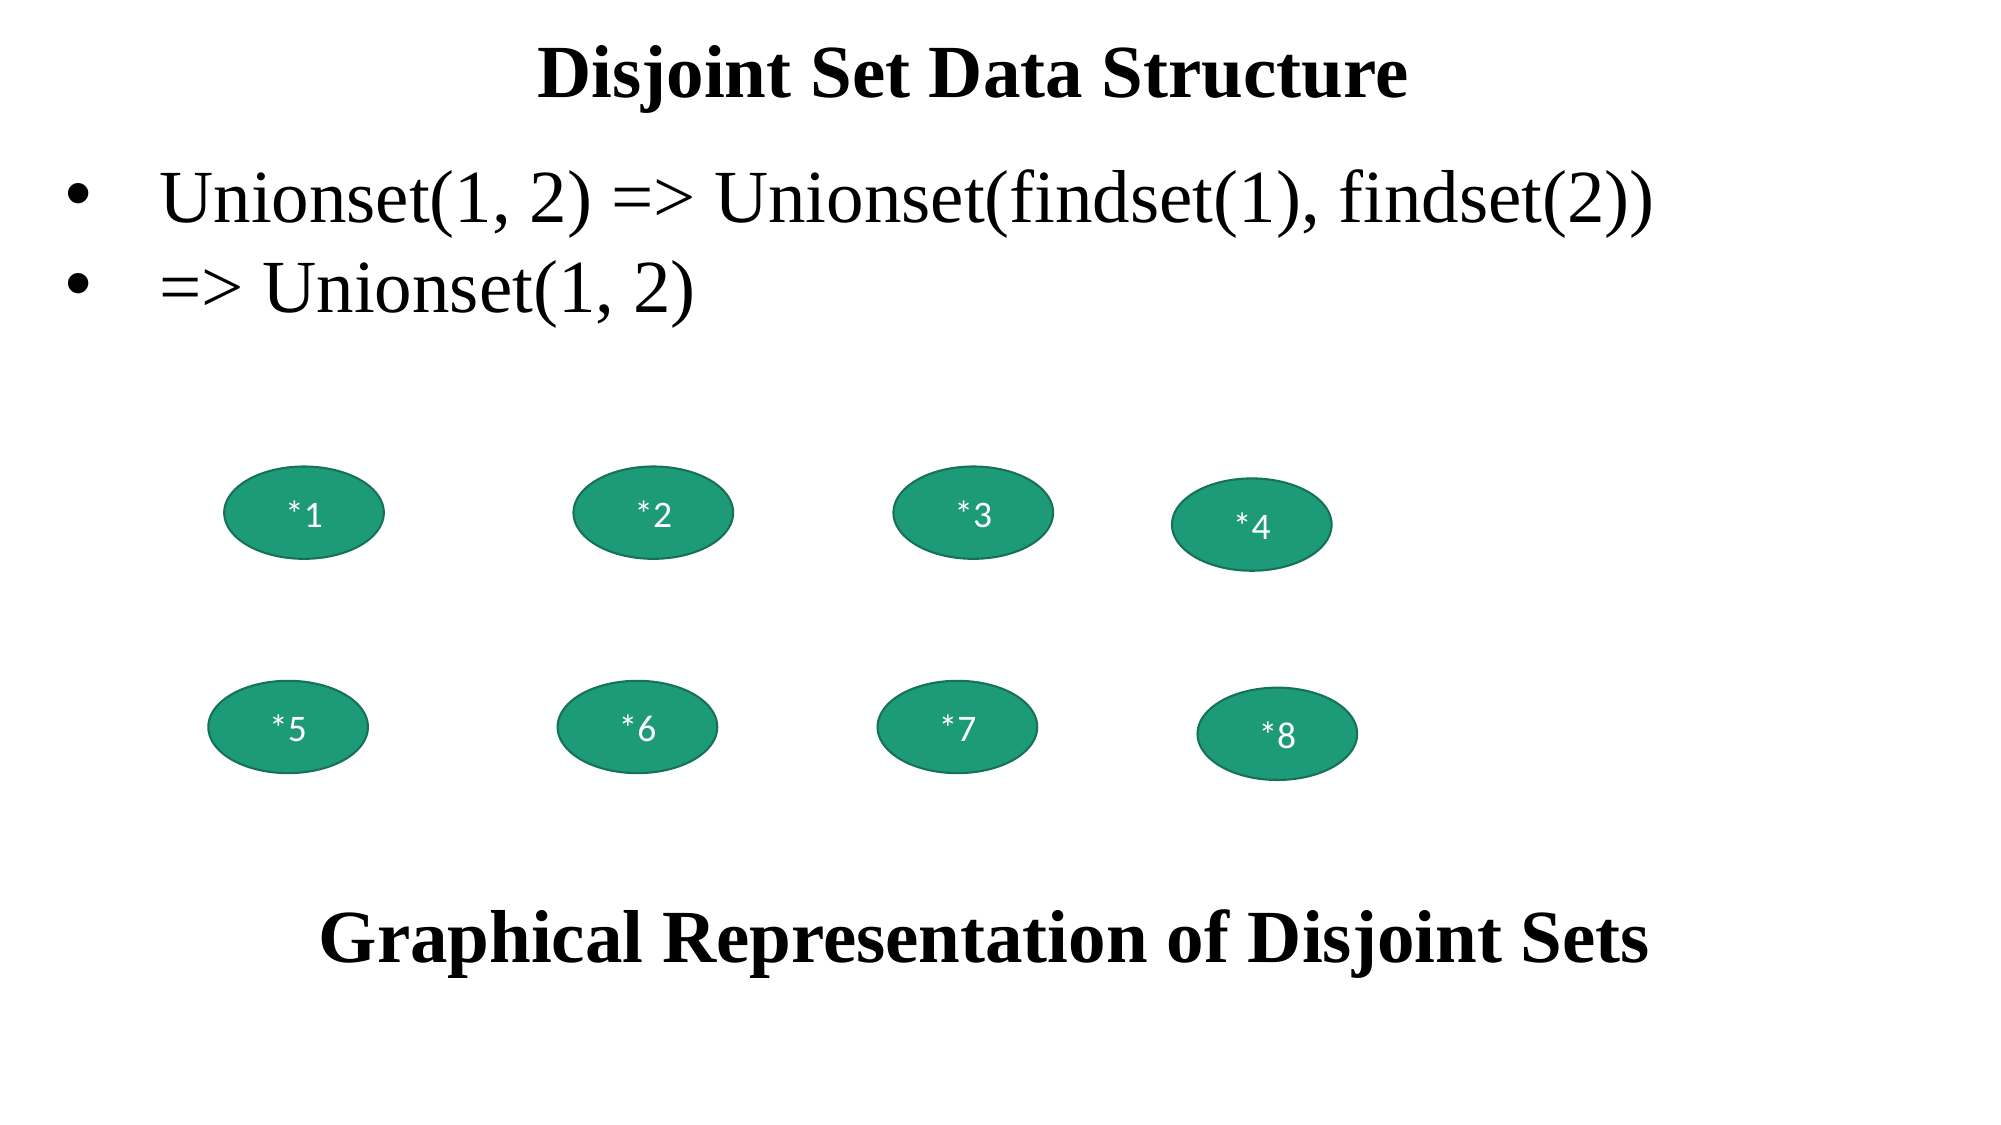

Disjoint Set Data Structure
Unionset(1, 2) => Unionset(findset(1), findset(2))
=> Unionset(1, 2)
*1
*2
*3
*4

*5
*6
*7
*8
Graphical Representation of Disjoint Sets